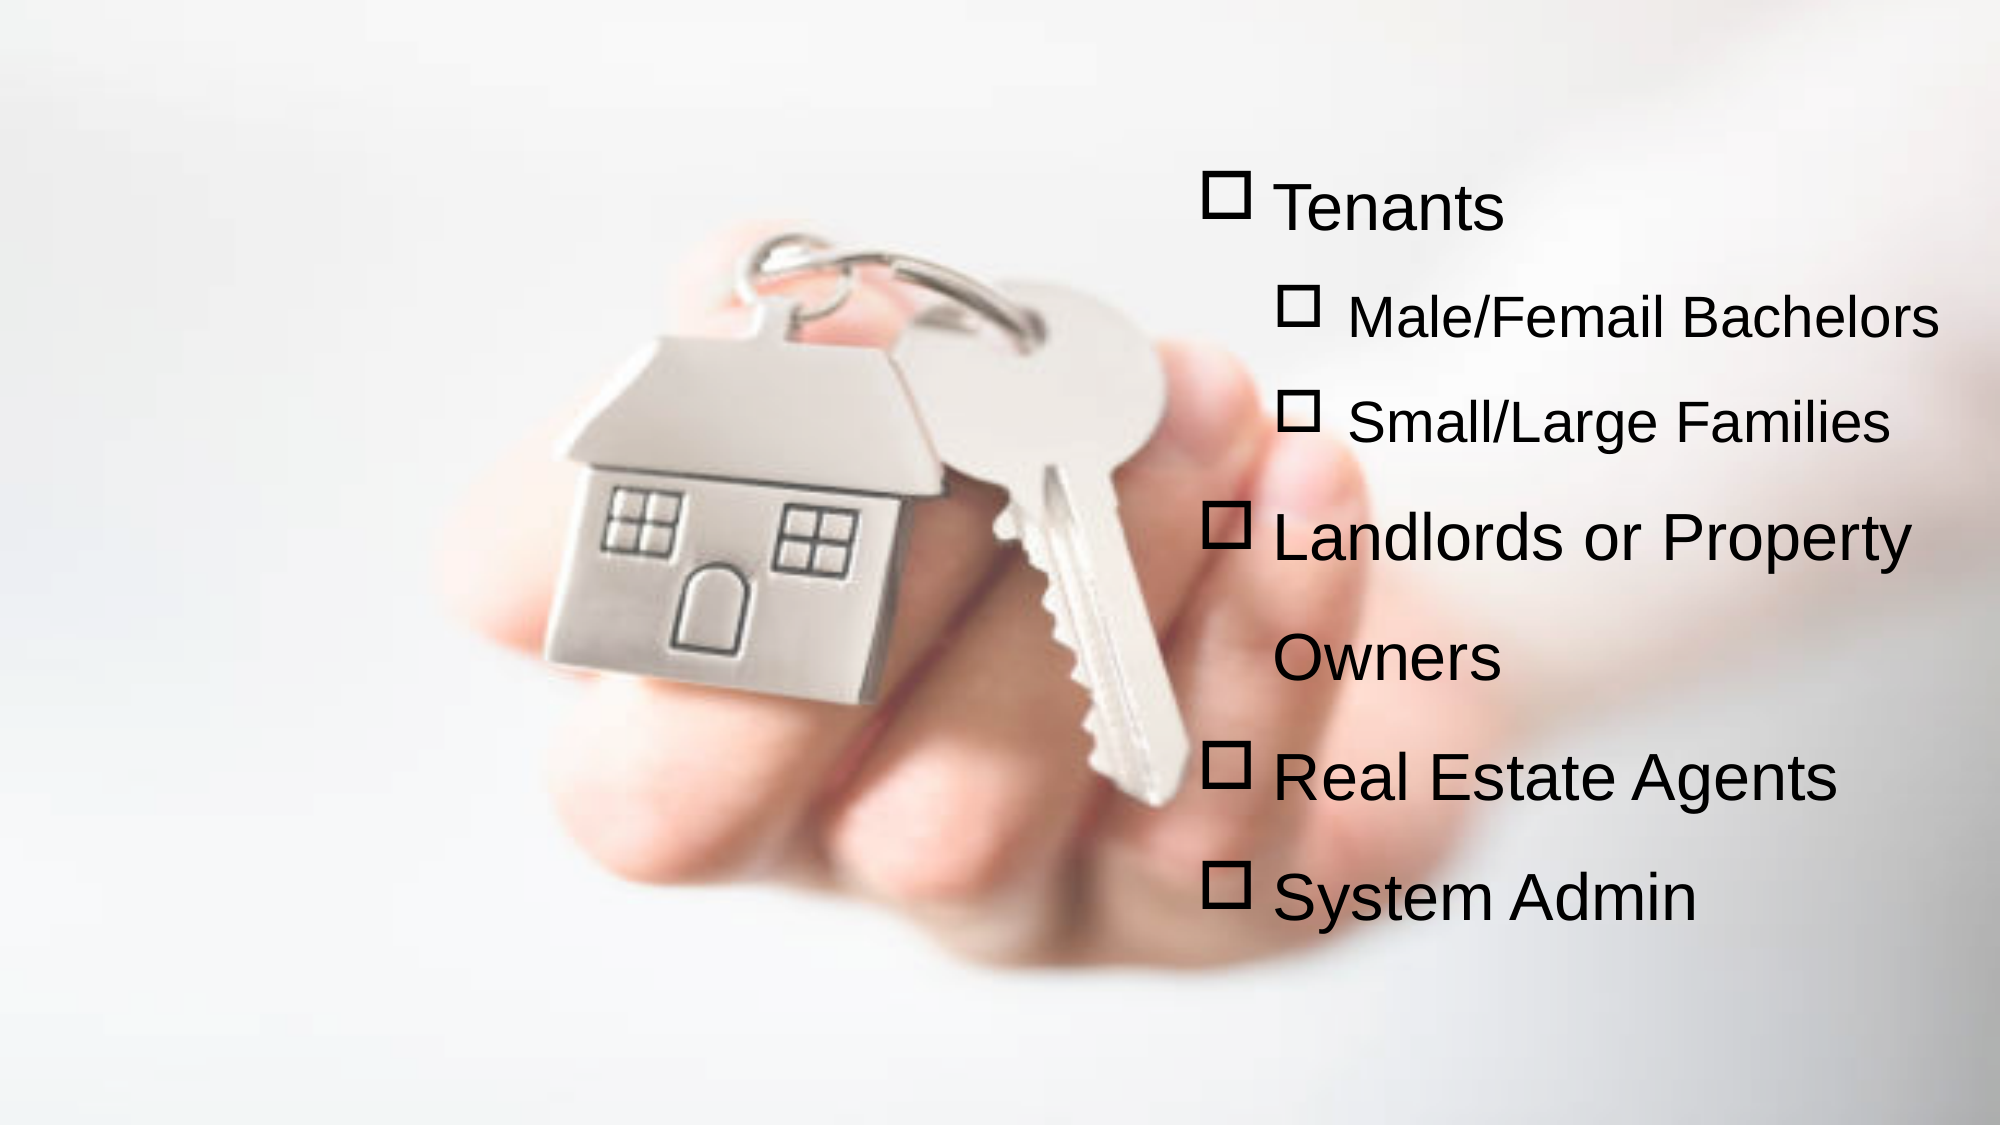

Tenants
Male/Femail Bachelors
Small/Large Families
Landlords or Property Owners
Real Estate Agents
System Admin